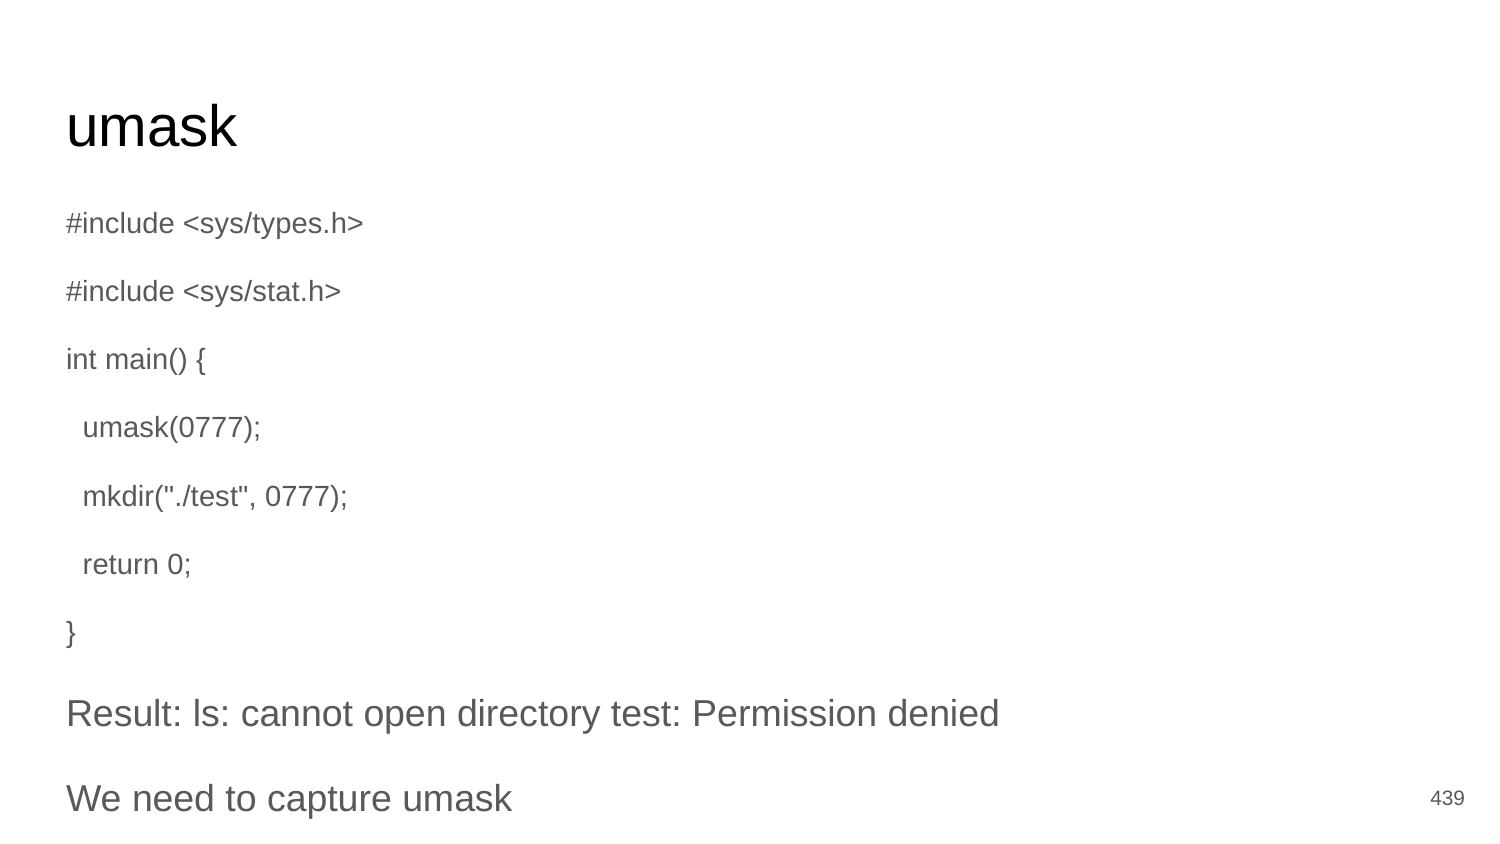

# umask
#include <sys/types.h>
#include <sys/stat.h>
int main() {
  umask(0777);
  mkdir("./test", 0777);
  return 0;
}
Result: ls: cannot open directory test: Permission denied
We need to capture umask

439